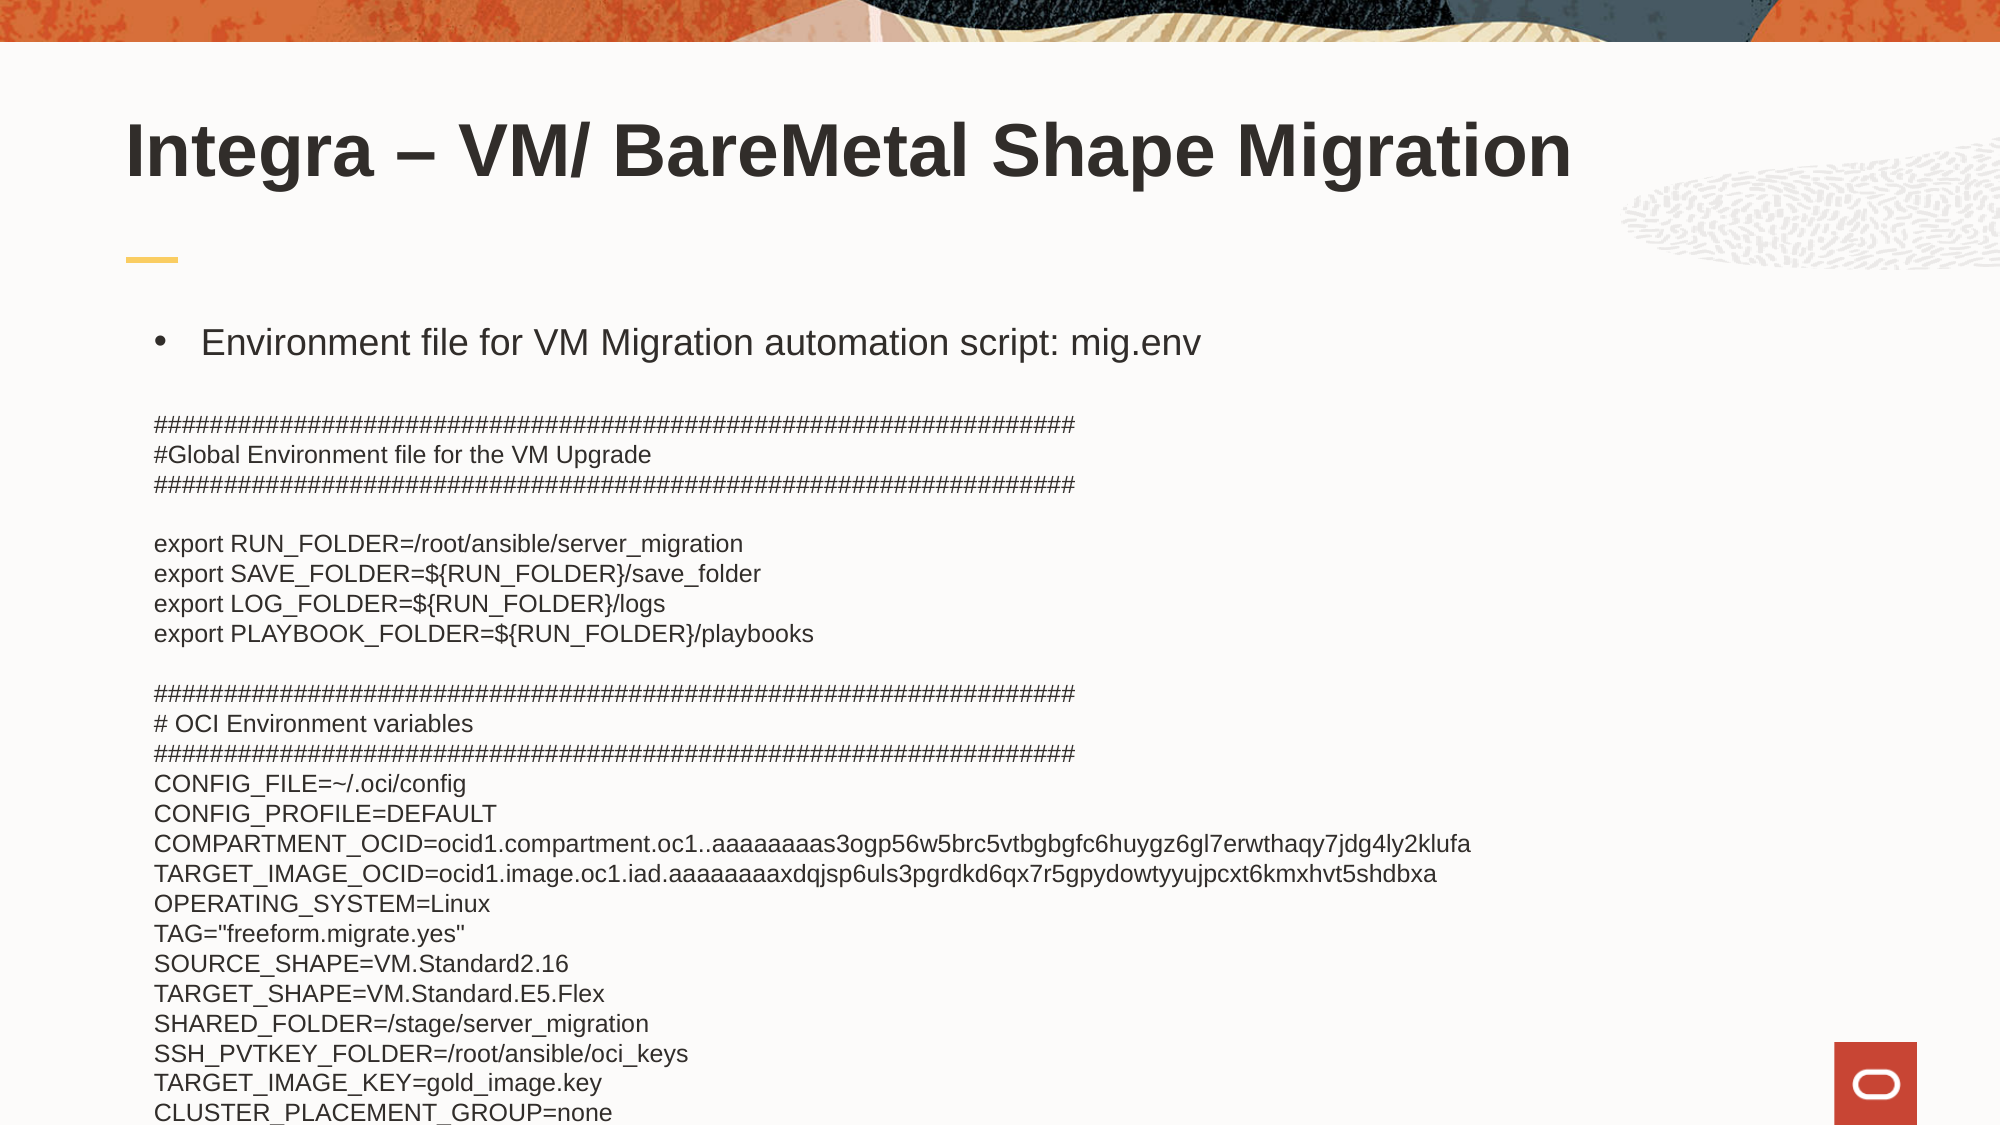

# Integra – VM/ BareMetal Shape Migration
Environment file for VM Migration automation script: mig.env

##################################################################
#Global Environment file for the VM Upgrade
##################################################################

export RUN_FOLDER=/root/ansible/server_migration
export SAVE_FOLDER=${RUN_FOLDER}/save_folder
export LOG_FOLDER=${RUN_FOLDER}/logs
export PLAYBOOK_FOLDER=${RUN_FOLDER}/playbooks

##################################################################
# OCI Environment variables
##################################################################
CONFIG_FILE=~/.oci/config
CONFIG_PROFILE=DEFAULT
COMPARTMENT_OCID=ocid1.compartment.oc1..aaaaaaaas3ogp56w5brc5vtbgbgfc6huygz6gl7erwthaqy7jdg4ly2klufa
TARGET_IMAGE_OCID=ocid1.image.oc1.iad.aaaaaaaaxdqjsp6uls3pgrdkd6qx7r5gpydowtyyujpcxt6kmxhvt5shdbxa
OPERATING_SYSTEM=Linux
TAG="freeform.migrate.yes"
SOURCE_SHAPE=VM.Standard2.16
TARGET_SHAPE=VM.Standard.E5.Flex
SHARED_FOLDER=/stage/server_migration
SSH_PVTKEY_FOLDER=/root/ansible/oci_keys
TARGET_IMAGE_KEY=gold_image.key
CLUSTER_PLACEMENT_GROUP=none
REPLACE_VM=yes